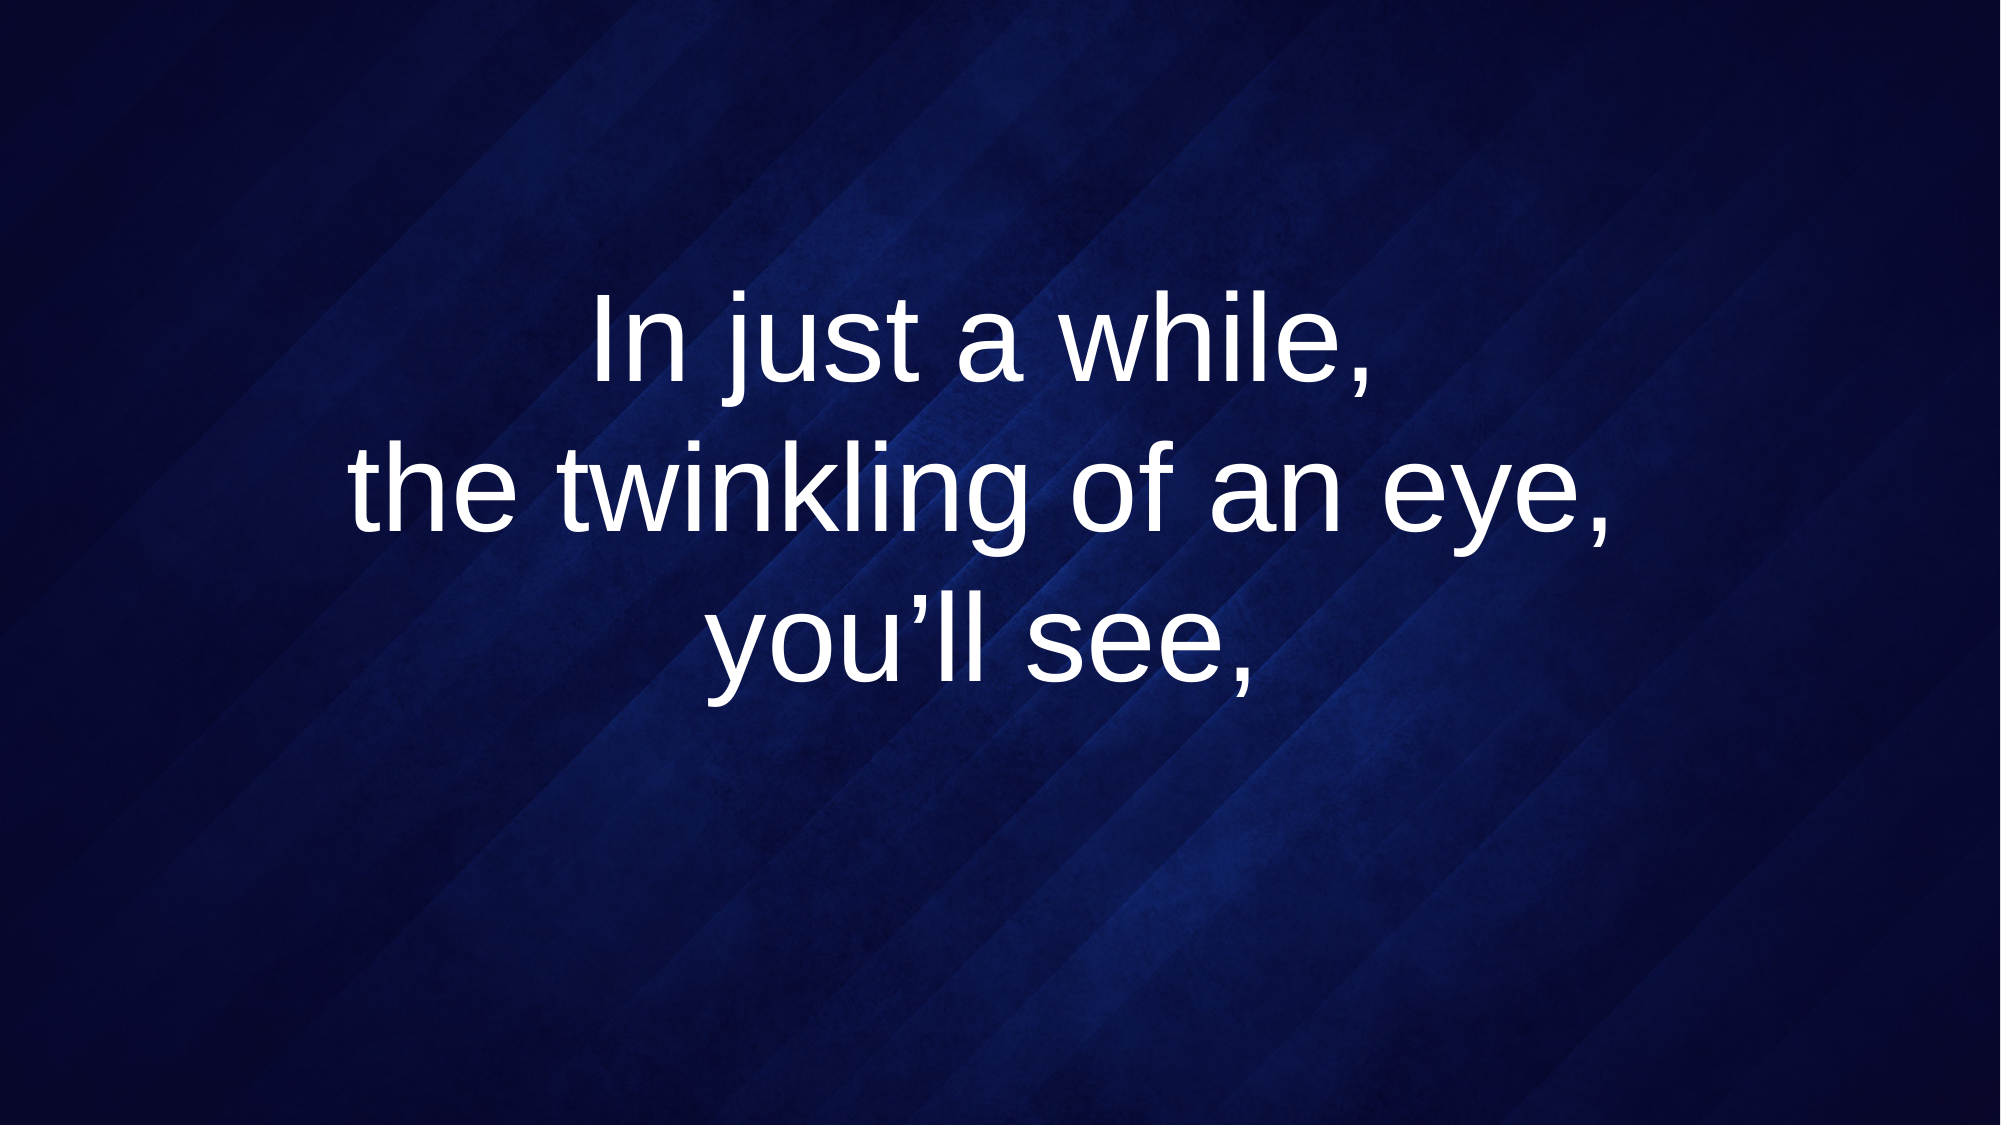

# In just a while, the twinkling of an eye, you’ll see,